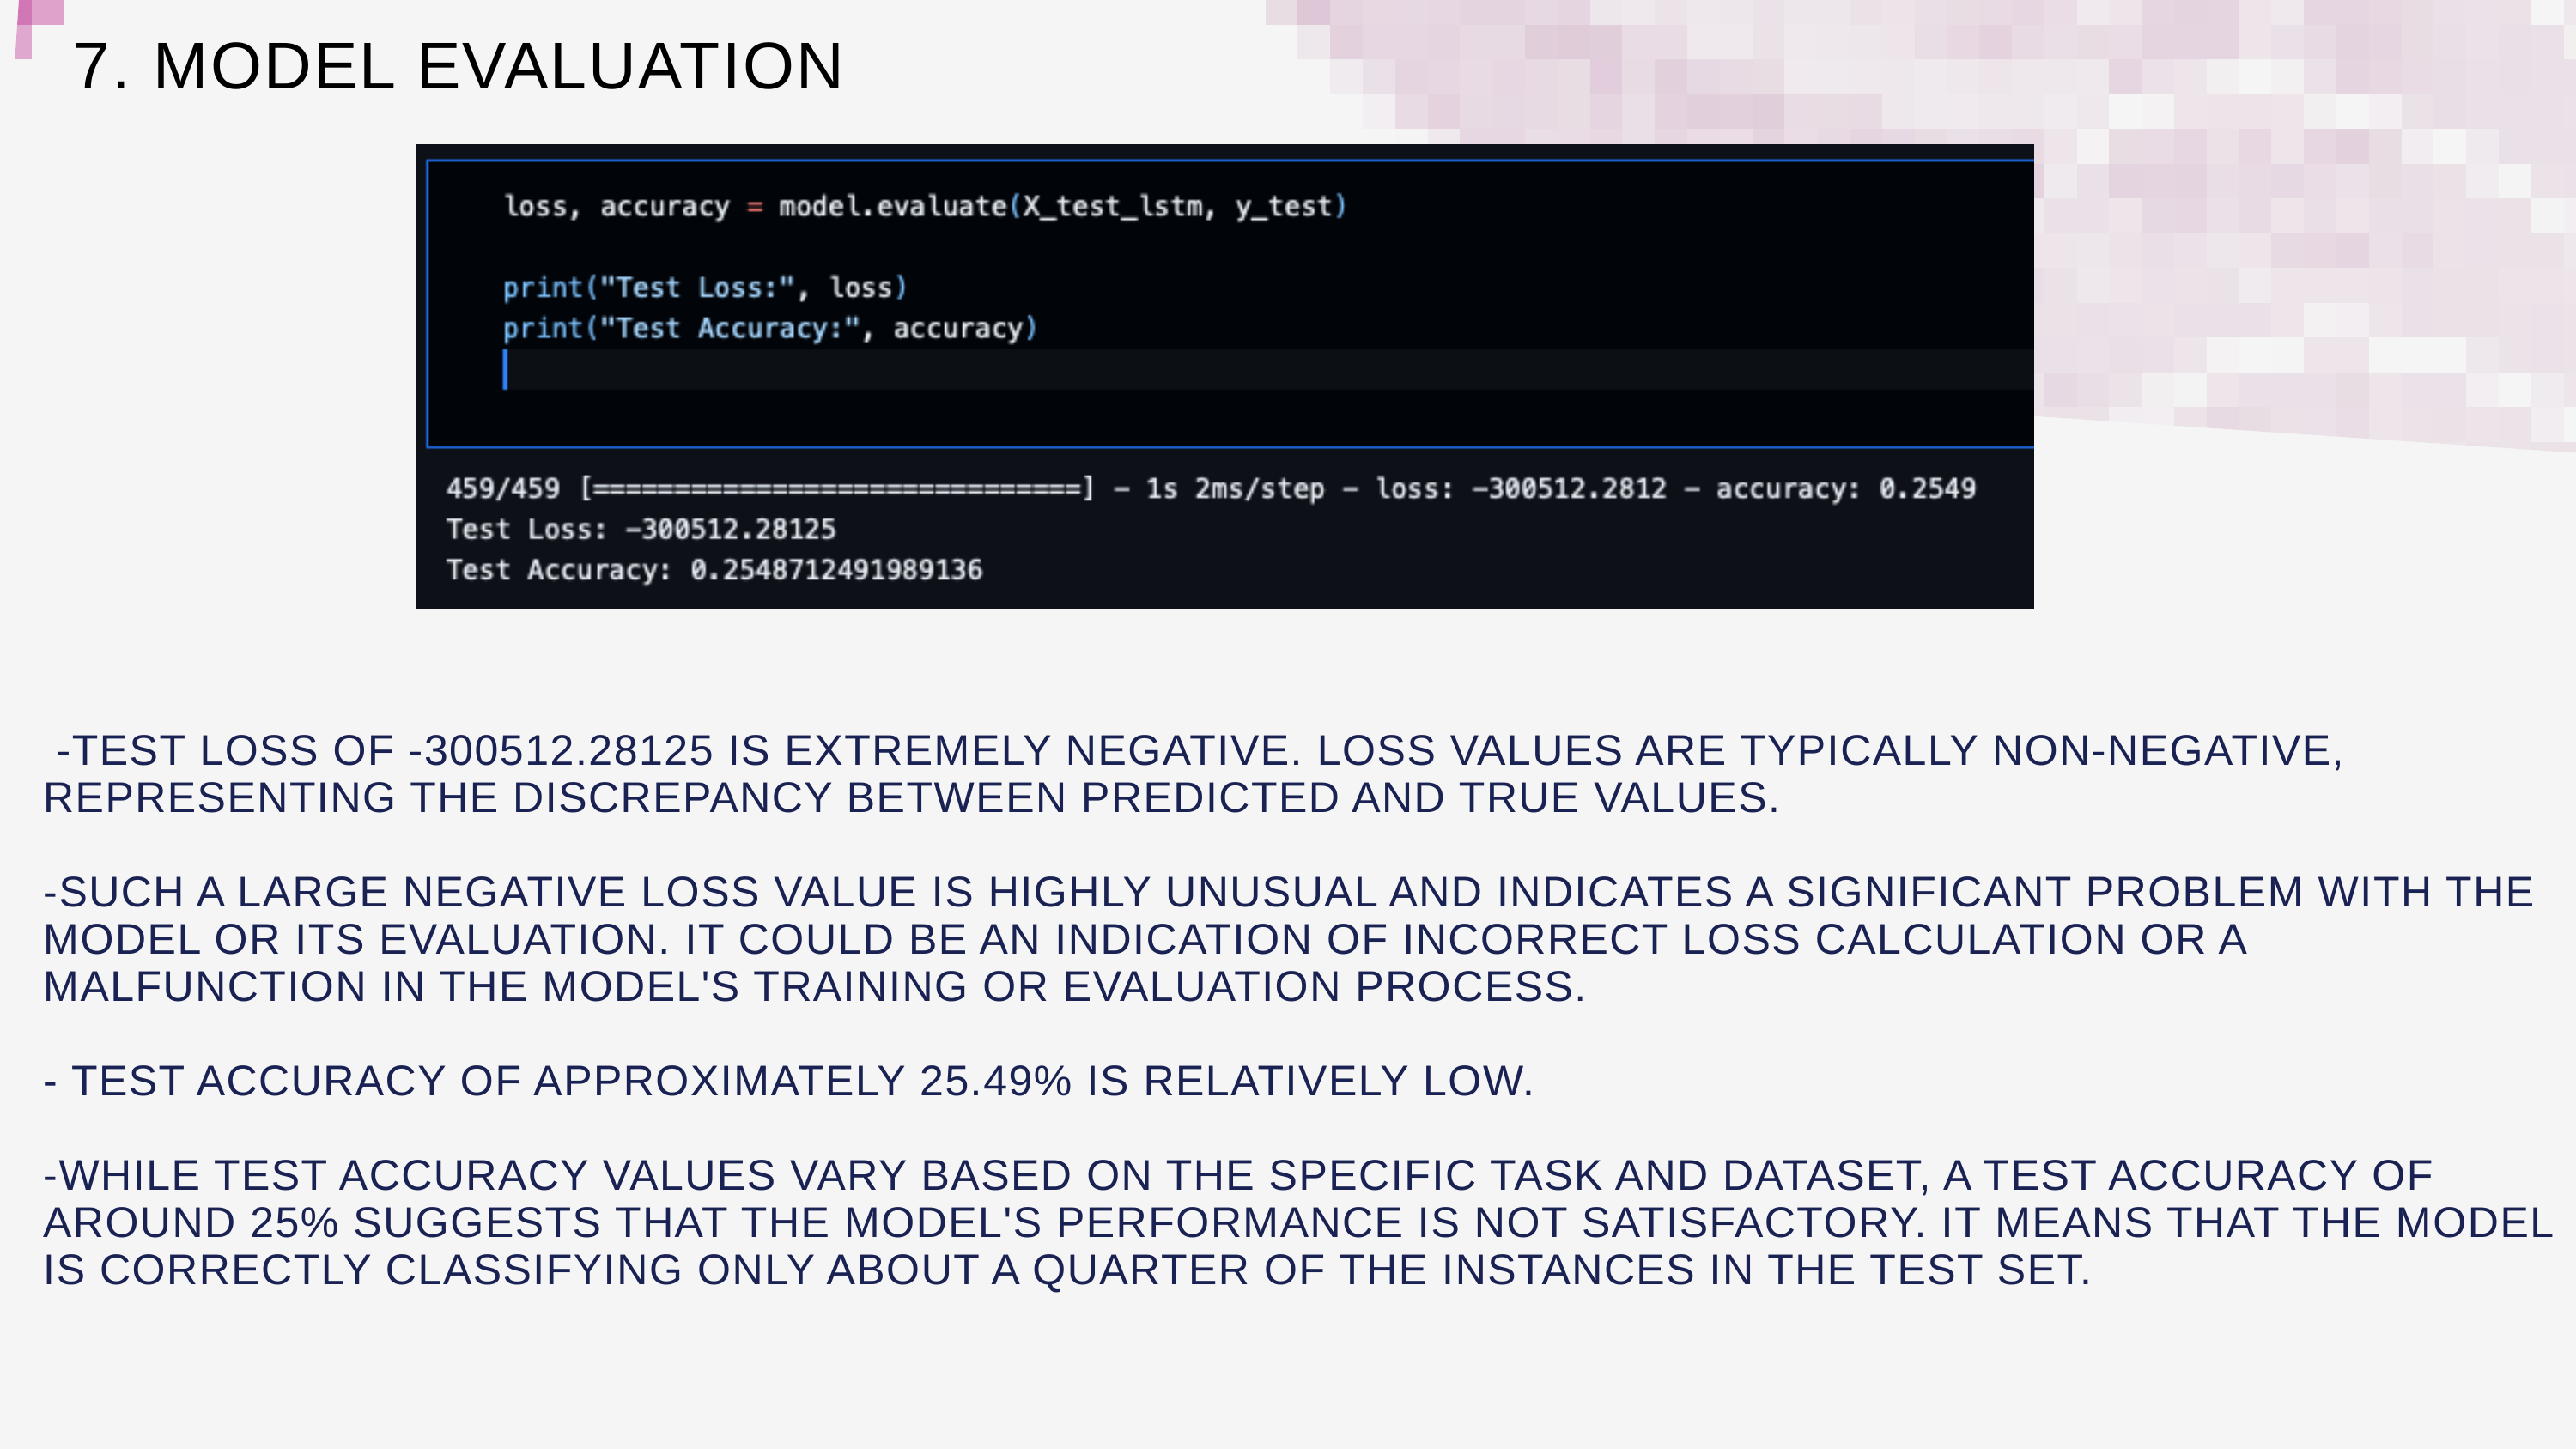

7. MODEL EVALUATION

 -TEST LOSS OF -300512.28125 IS EXTREMELY NEGATIVE. LOSS VALUES ARE TYPICALLY NON-NEGATIVE, REPRESENTING THE DISCREPANCY BETWEEN PREDICTED AND TRUE VALUES.

-SUCH A LARGE NEGATIVE LOSS VALUE IS HIGHLY UNUSUAL AND INDICATES A SIGNIFICANT PROBLEM WITH THE MODEL OR ITS EVALUATION. IT COULD BE AN INDICATION OF INCORRECT LOSS CALCULATION OR A MALFUNCTION IN THE MODEL'S TRAINING OR EVALUATION PROCESS.

- TEST ACCURACY OF APPROXIMATELY 25.49% IS RELATIVELY LOW.

-WHILE TEST ACCURACY VALUES VARY BASED ON THE SPECIFIC TASK AND DATASET, A TEST ACCURACY OF AROUND 25% SUGGESTS THAT THE MODEL'S PERFORMANCE IS NOT SATISFACTORY. IT MEANS THAT THE MODEL IS CORRECTLY CLASSIFYING ONLY ABOUT A QUARTER OF THE INSTANCES IN THE TEST SET.